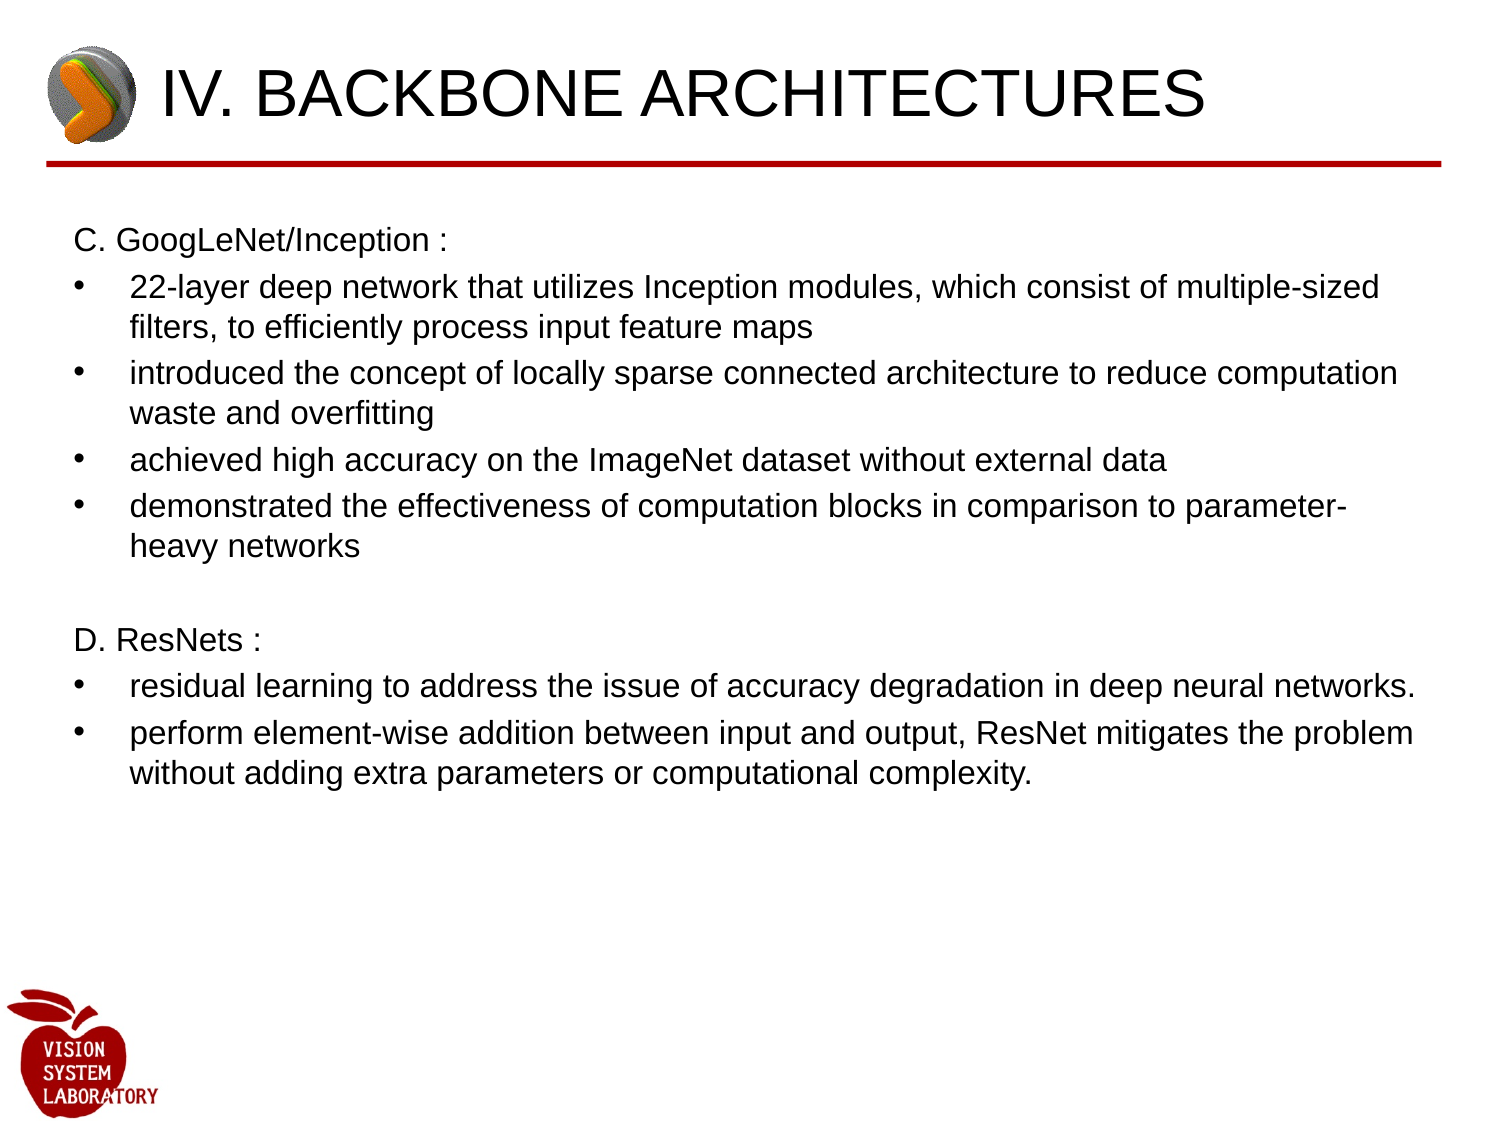

# IV. BACKBONE ARCHITECTURES
C. GoogLeNet/Inception :
22-layer deep network that utilizes Inception modules, which consist of multiple-sized filters, to efficiently process input feature maps
introduced the concept of locally sparse connected architecture to reduce computation waste and overfitting
achieved high accuracy on the ImageNet dataset without external data
demonstrated the effectiveness of computation blocks in comparison to parameter-heavy networks

D. ResNets :
residual learning to address the issue of accuracy degradation in deep neural networks.
perform element-wise addition between input and output, ResNet mitigates the problem without adding extra parameters or computational complexity.